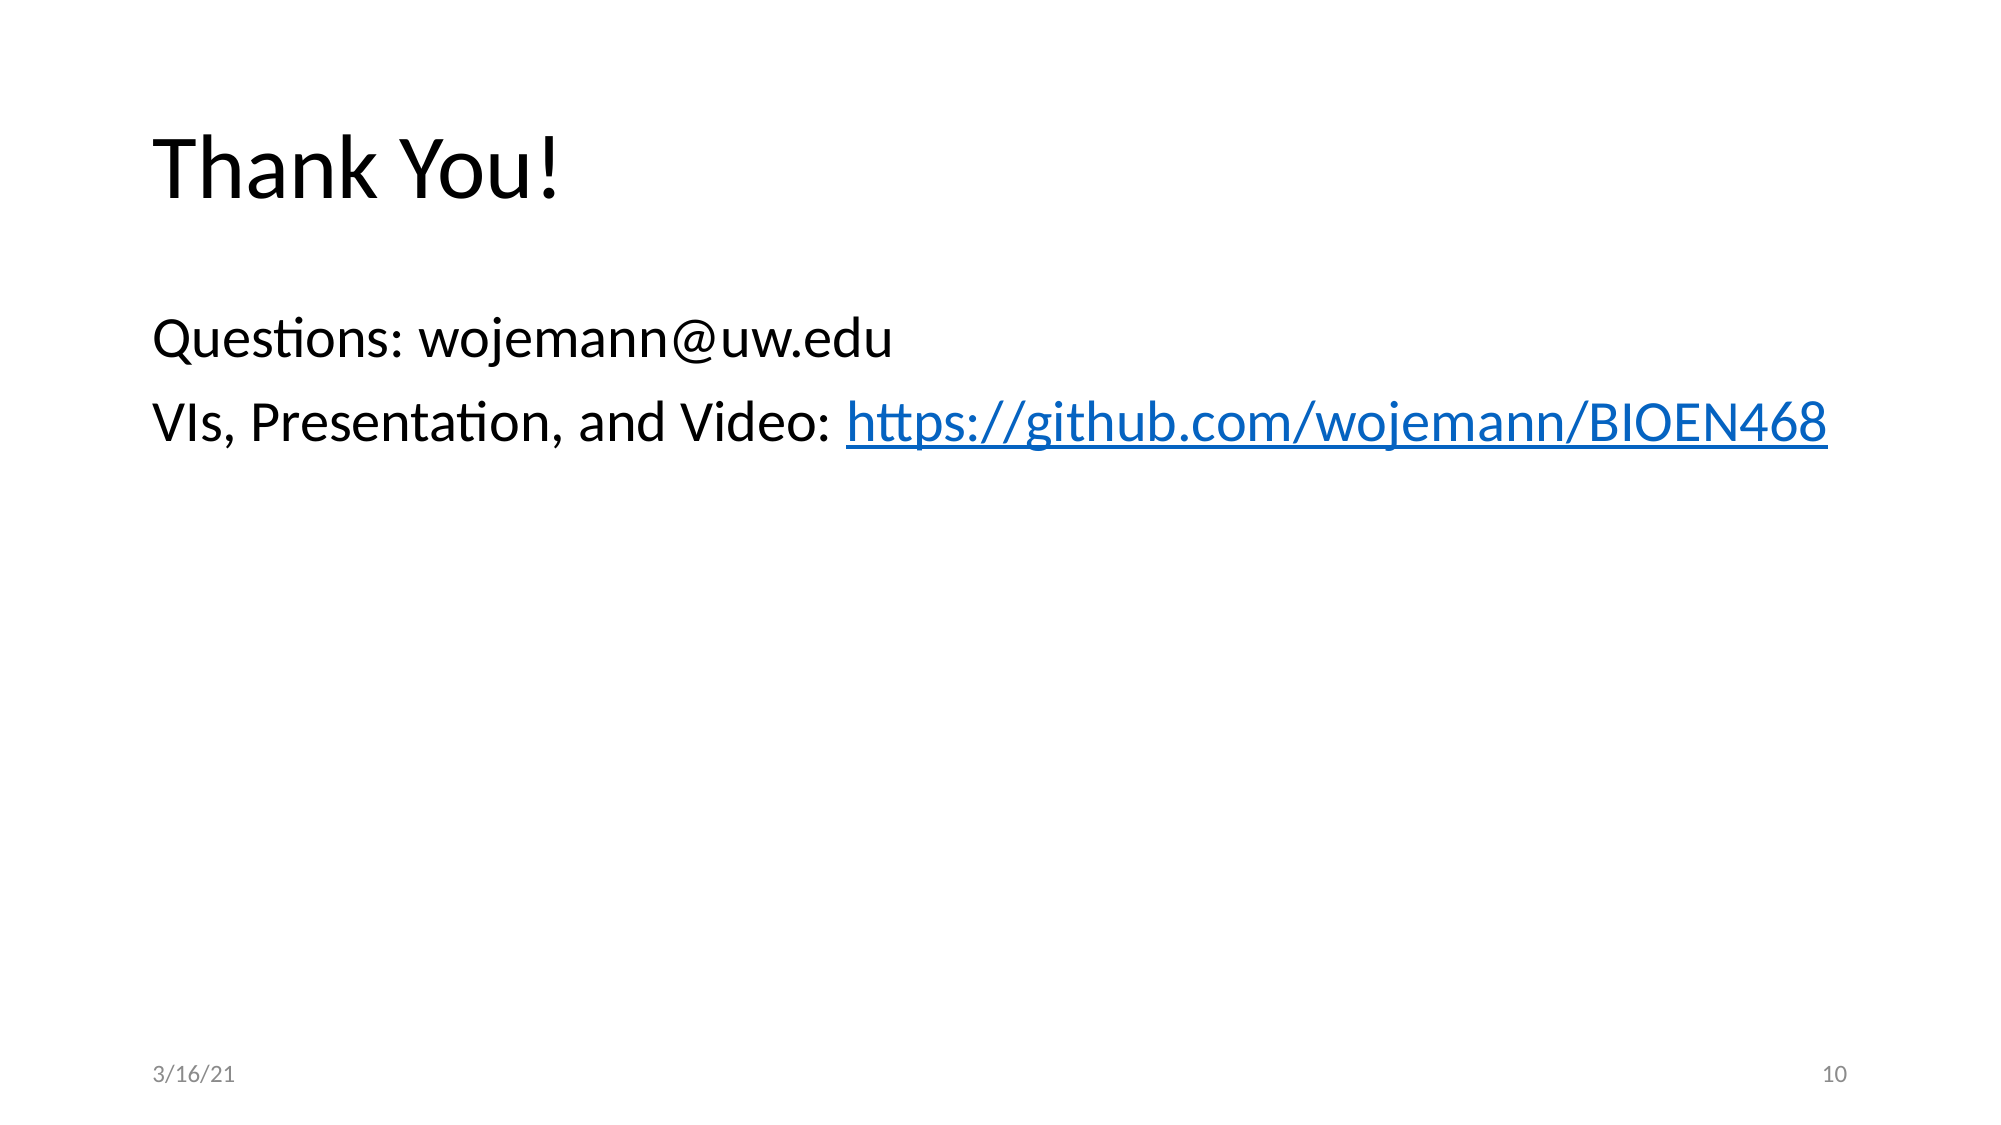

# Thank You!
Questions: wojemann@uw.edu
VIs, Presentation, and Video: https://github.com/wojemann/BIOEN468
3/16/21

10